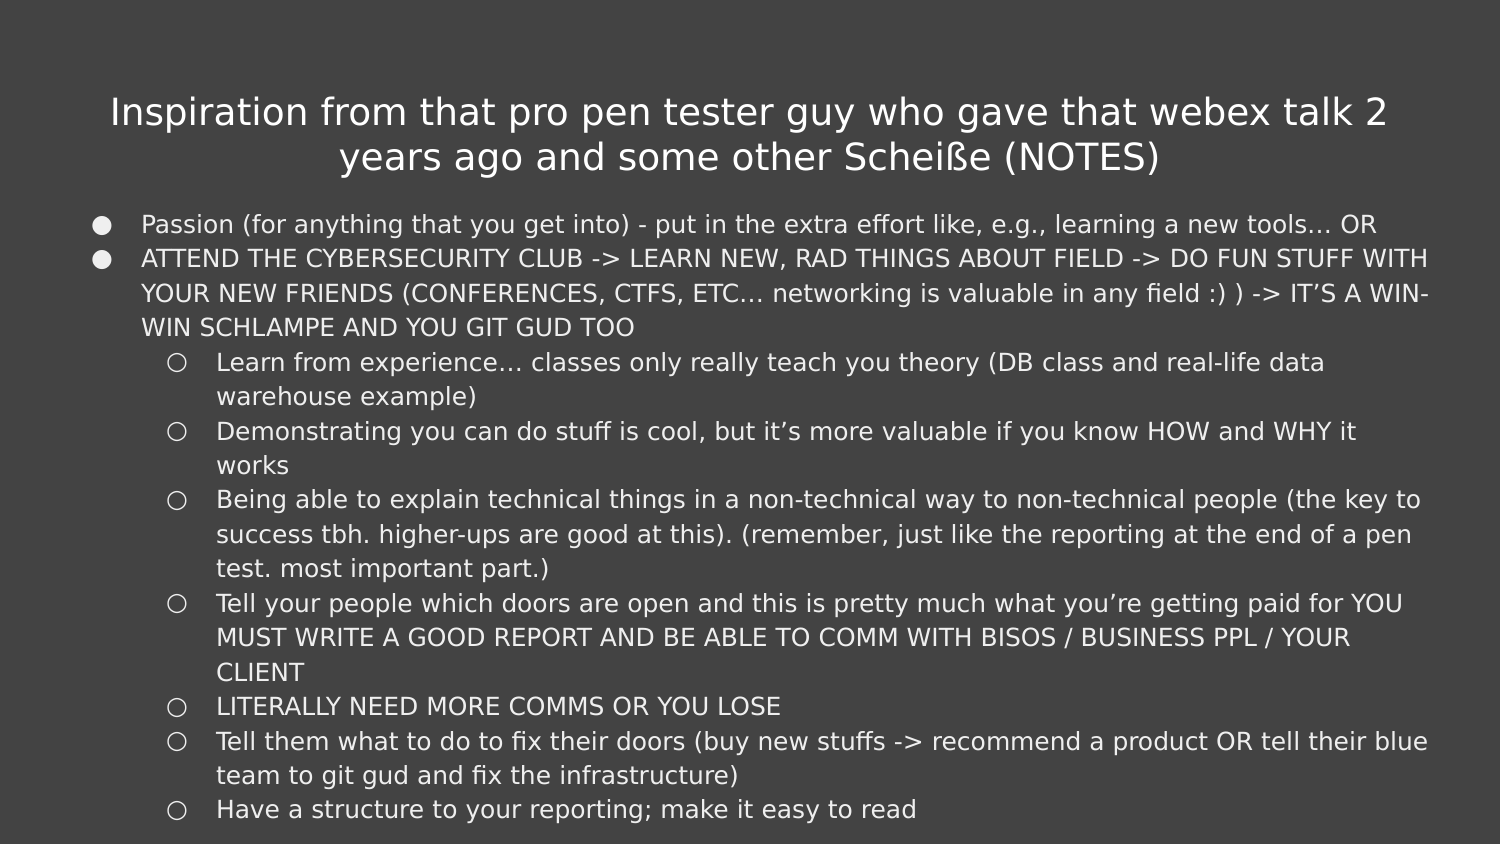

# Inspiration from that pro pen tester guy who gave that webex talk 2 years ago and some other Scheiße (NOTES)
Passion (for anything that you get into) - put in the extra effort like, e.g., learning a new tools… OR
ATTEND THE CYBERSECURITY CLUB -> LEARN NEW, RAD THINGS ABOUT FIELD -> DO FUN STUFF WITH YOUR NEW FRIENDS (CONFERENCES, CTFS, ETC… networking is valuable in any field :) ) -> IT’S A WIN-WIN SCHLAMPE AND YOU GIT GUD TOO
Learn from experience… classes only really teach you theory (DB class and real-life data warehouse example)
Demonstrating you can do stuff is cool, but it’s more valuable if you know HOW and WHY it works
Being able to explain technical things in a non-technical way to non-technical people (the key to success tbh. higher-ups are good at this). (remember, just like the reporting at the end of a pen test. most important part.)
Tell your people which doors are open and this is pretty much what you’re getting paid for YOU MUST WRITE A GOOD REPORT AND BE ABLE TO COMM WITH BISOS / BUSINESS PPL / YOUR CLIENT
LITERALLY NEED MORE COMMS OR YOU LOSE
Tell them what to do to fix their doors (buy new stuffs -> recommend a product OR tell their blue team to git gud and fix the infrastructure)
Have a structure to your reporting; make it easy to read